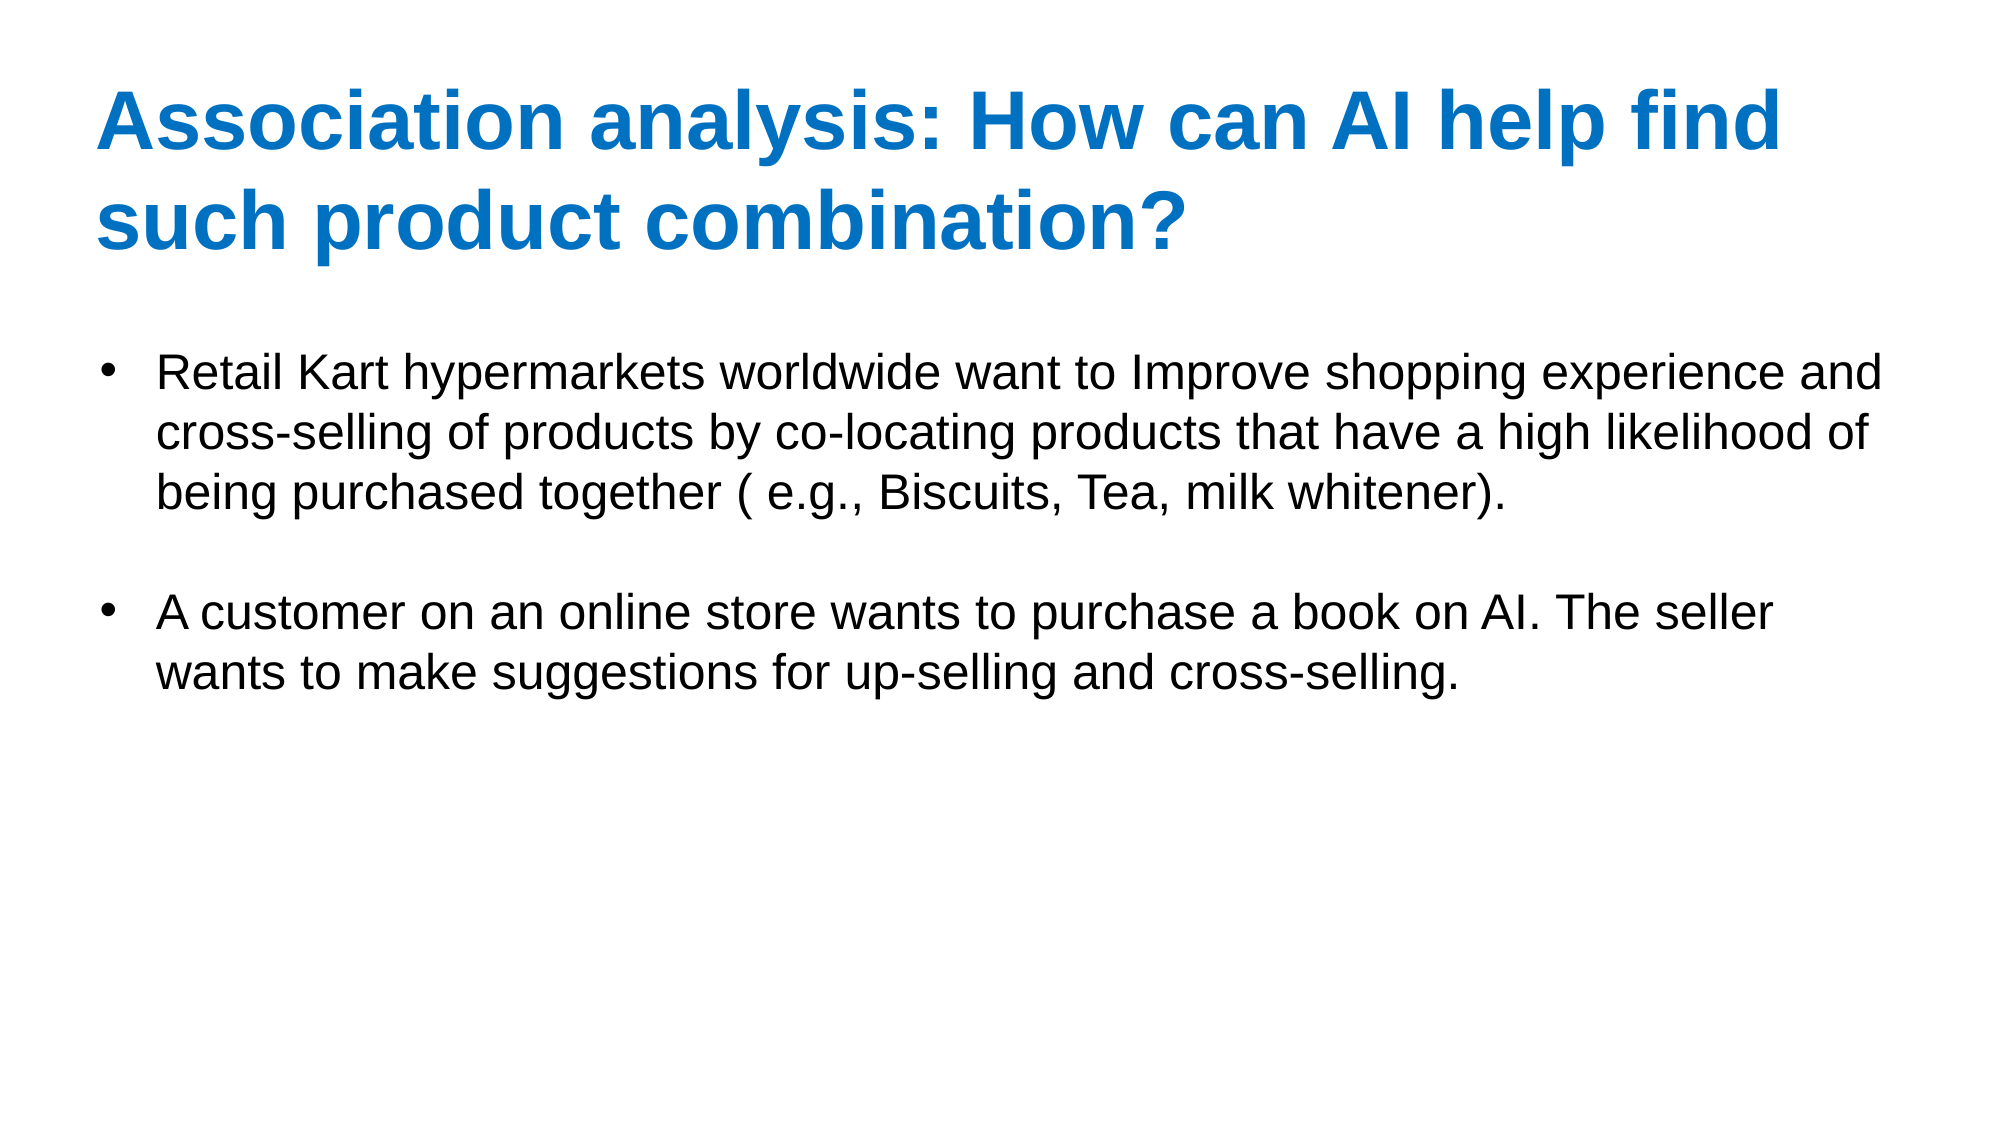

Association analysis: How can AI help find such product combination?
Retail Kart hypermarkets worldwide want to Improve shopping experience and cross-selling of products by co-locating products that have a high likelihood of being purchased together ( e.g., Biscuits, Tea, milk whitener).

A customer on an online store wants to purchase a book on AI. The seller wants to make suggestions for up-selling and cross-selling.